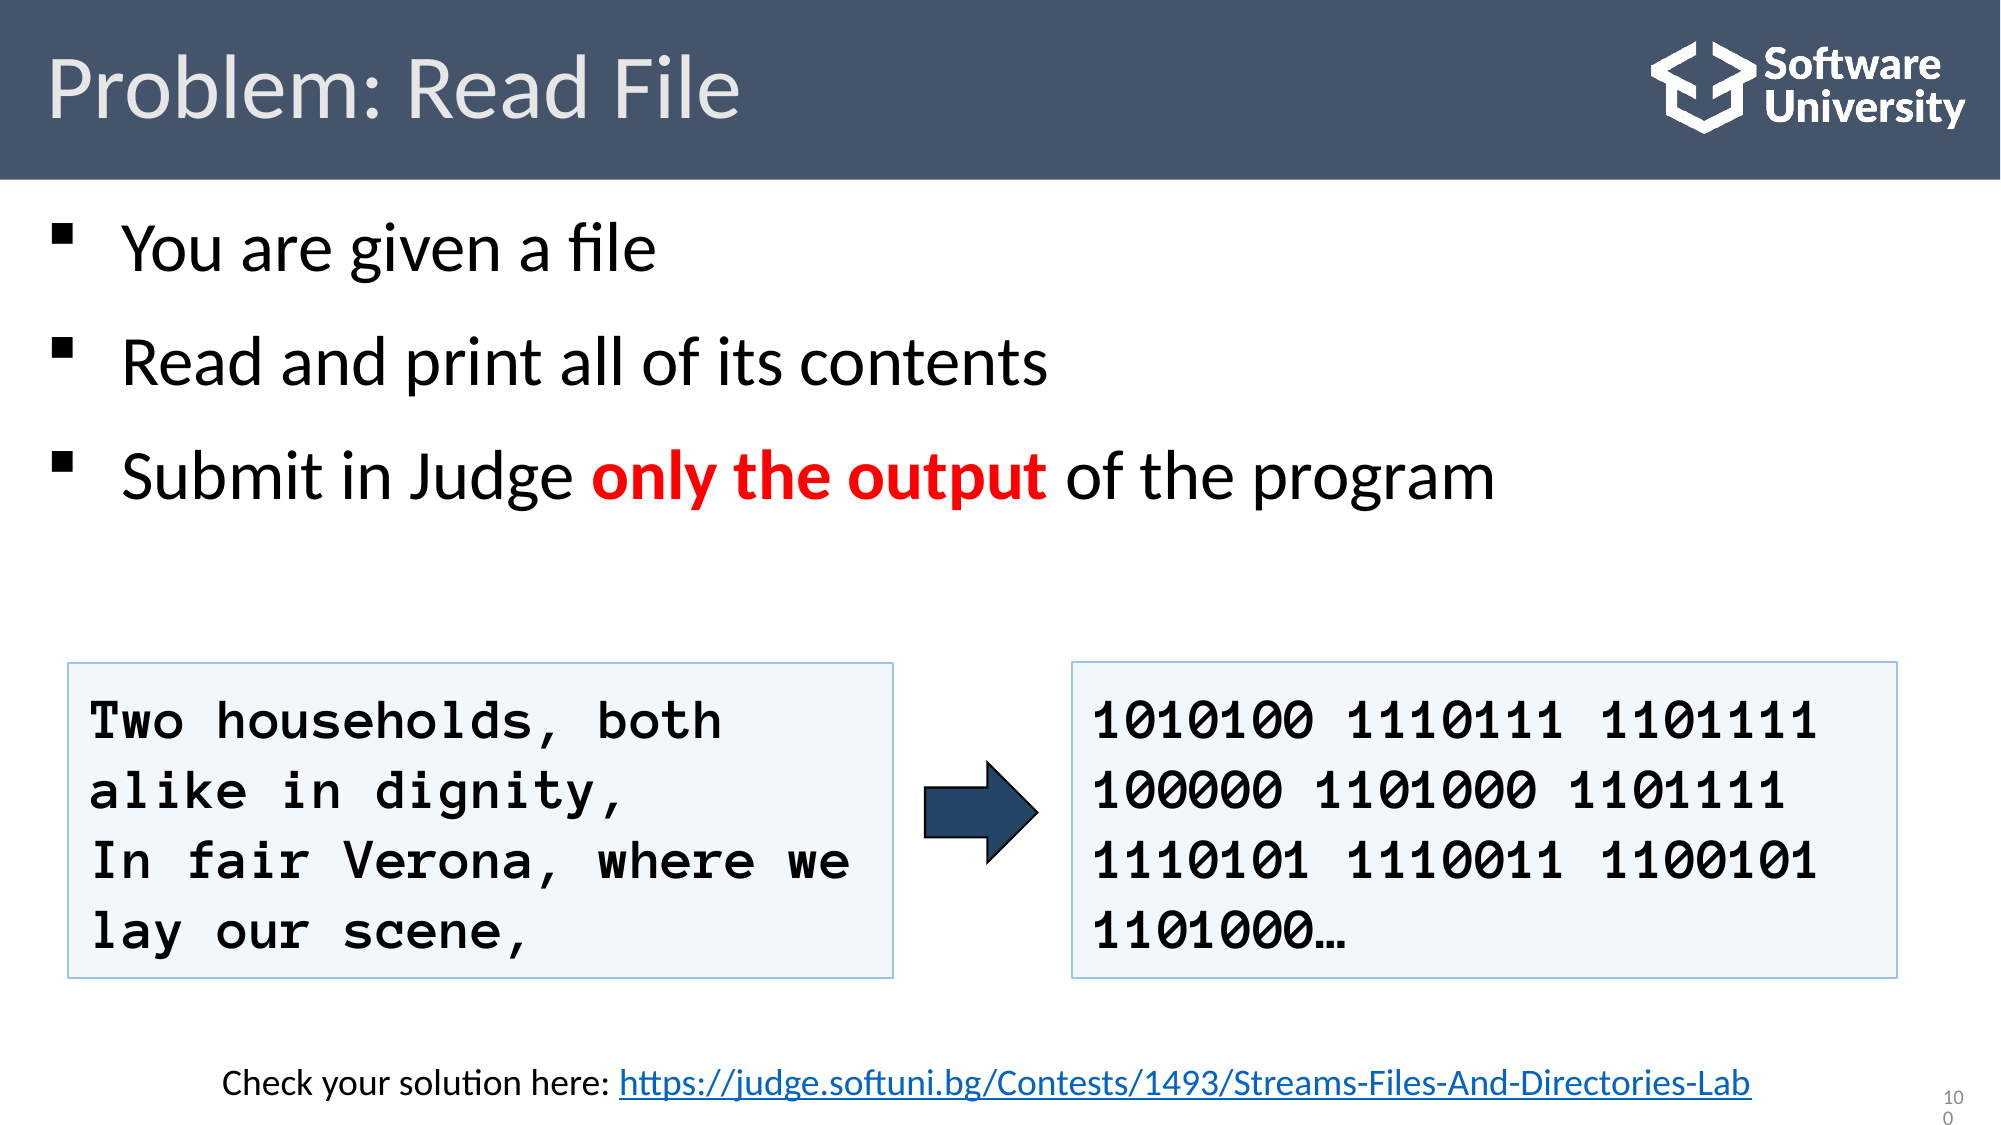

# Problem: Read File
You are given a file
Read and print all of its contents as a sequence of bytes
Submit in Judge only the output of the program
1010100 1110111 1101111 100000 1101000 1101111 1110101 1110011 1100101 1101000…
Two households, both alike in dignity,
In fair Verona, where we lay our scene,

Check your solution here: https://judge.softuni.bg/Contests/1493/Streams-Files-And-Directories-Lab
100